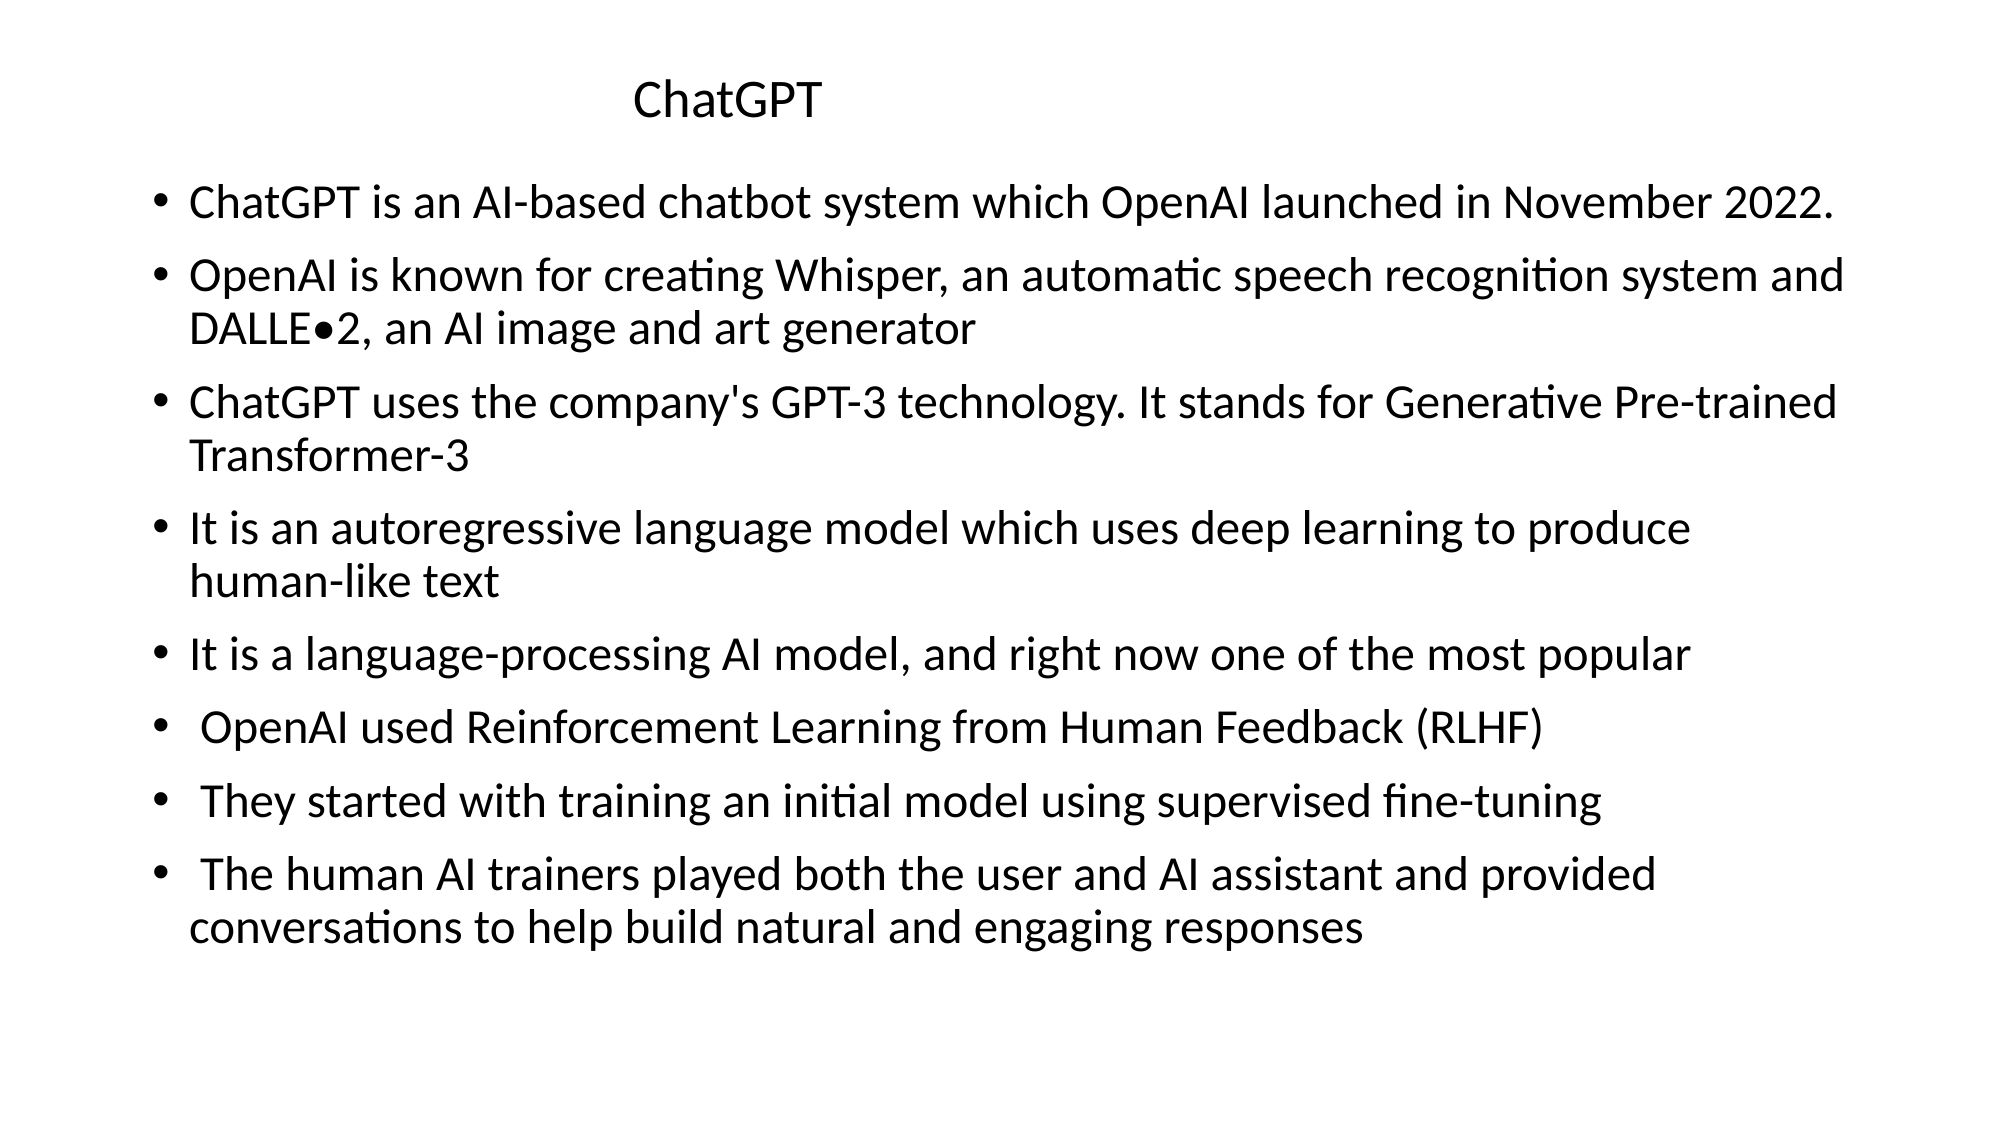

# ChatGPT
ChatGPT is an AI-based chatbot system which OpenAI launched in November 2022.
OpenAI is known for creating Whisper, an automatic speech recognition system and DALLE•2, an AI image and art generator
ChatGPT uses the company's GPT-3 technology. It stands for Generative Pre-trained Transformer-3
It is an autoregressive language model which uses deep learning to produce human-like text
It is a language-processing AI model, and right now one of the most popular
 OpenAI used Reinforcement Learning from Human Feedback (RLHF)
 They started with training an initial model using supervised fine-tuning
 The human AI trainers played both the user and AI assistant and provided conversations to help build natural and engaging responses